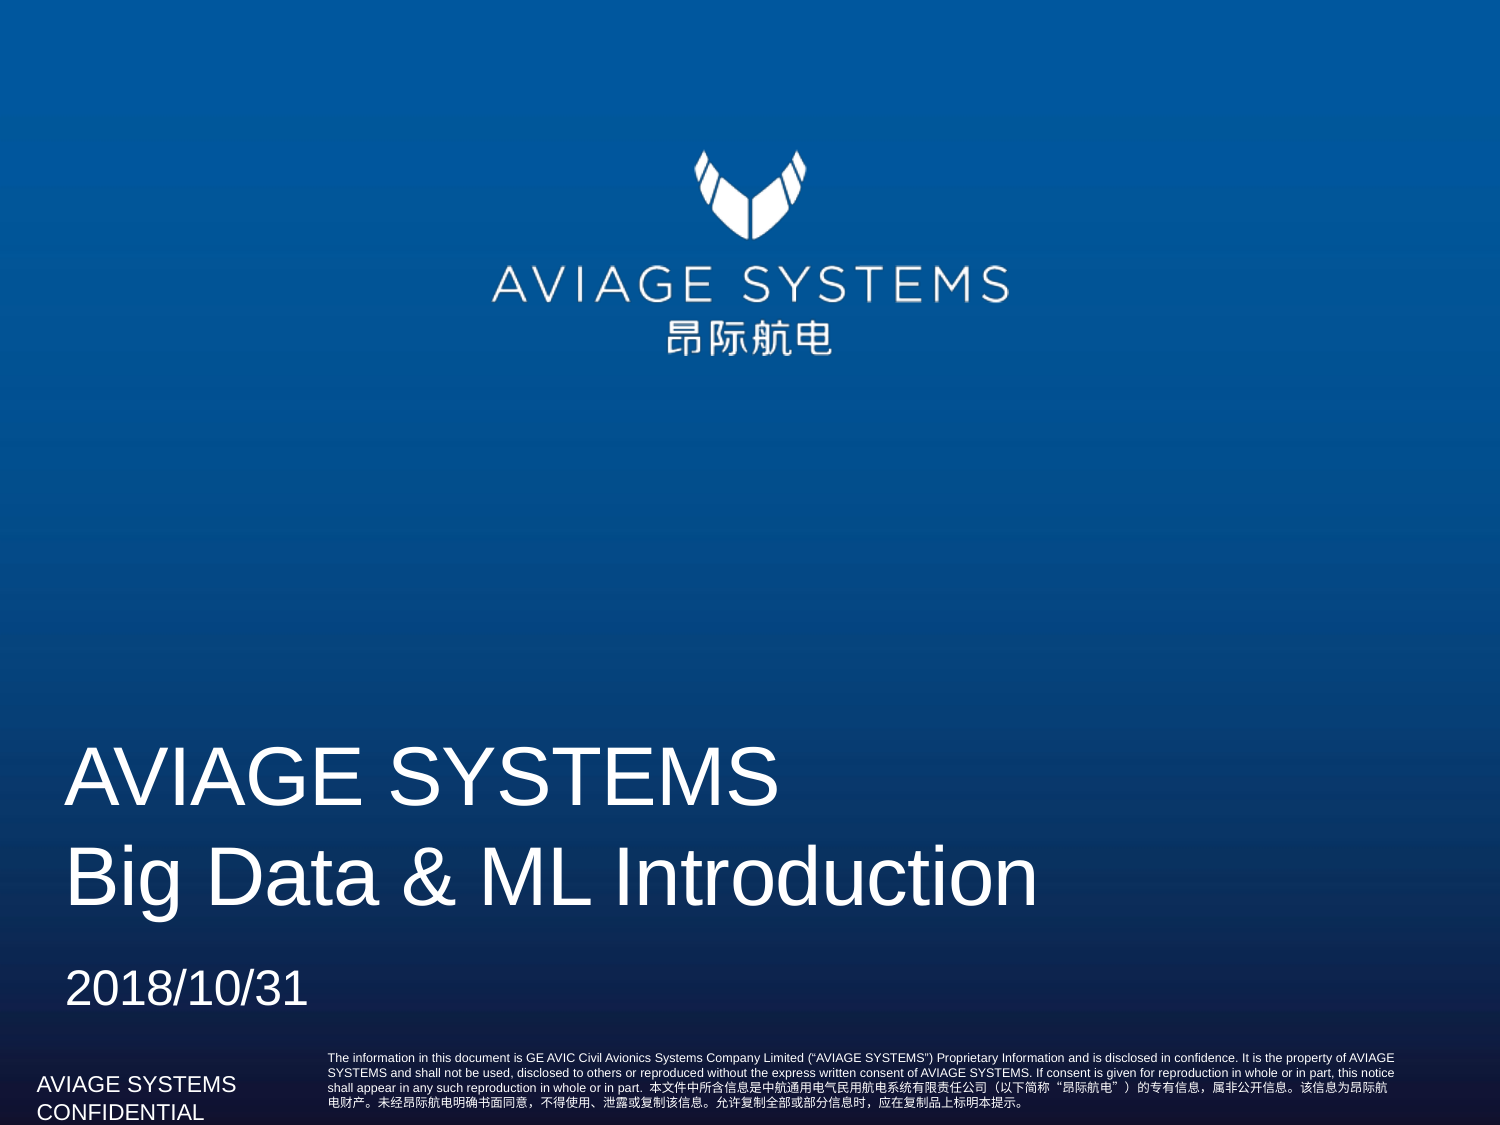

# AVIAGE SYSTEMS Big Data & ML Introduction
2018/10/31